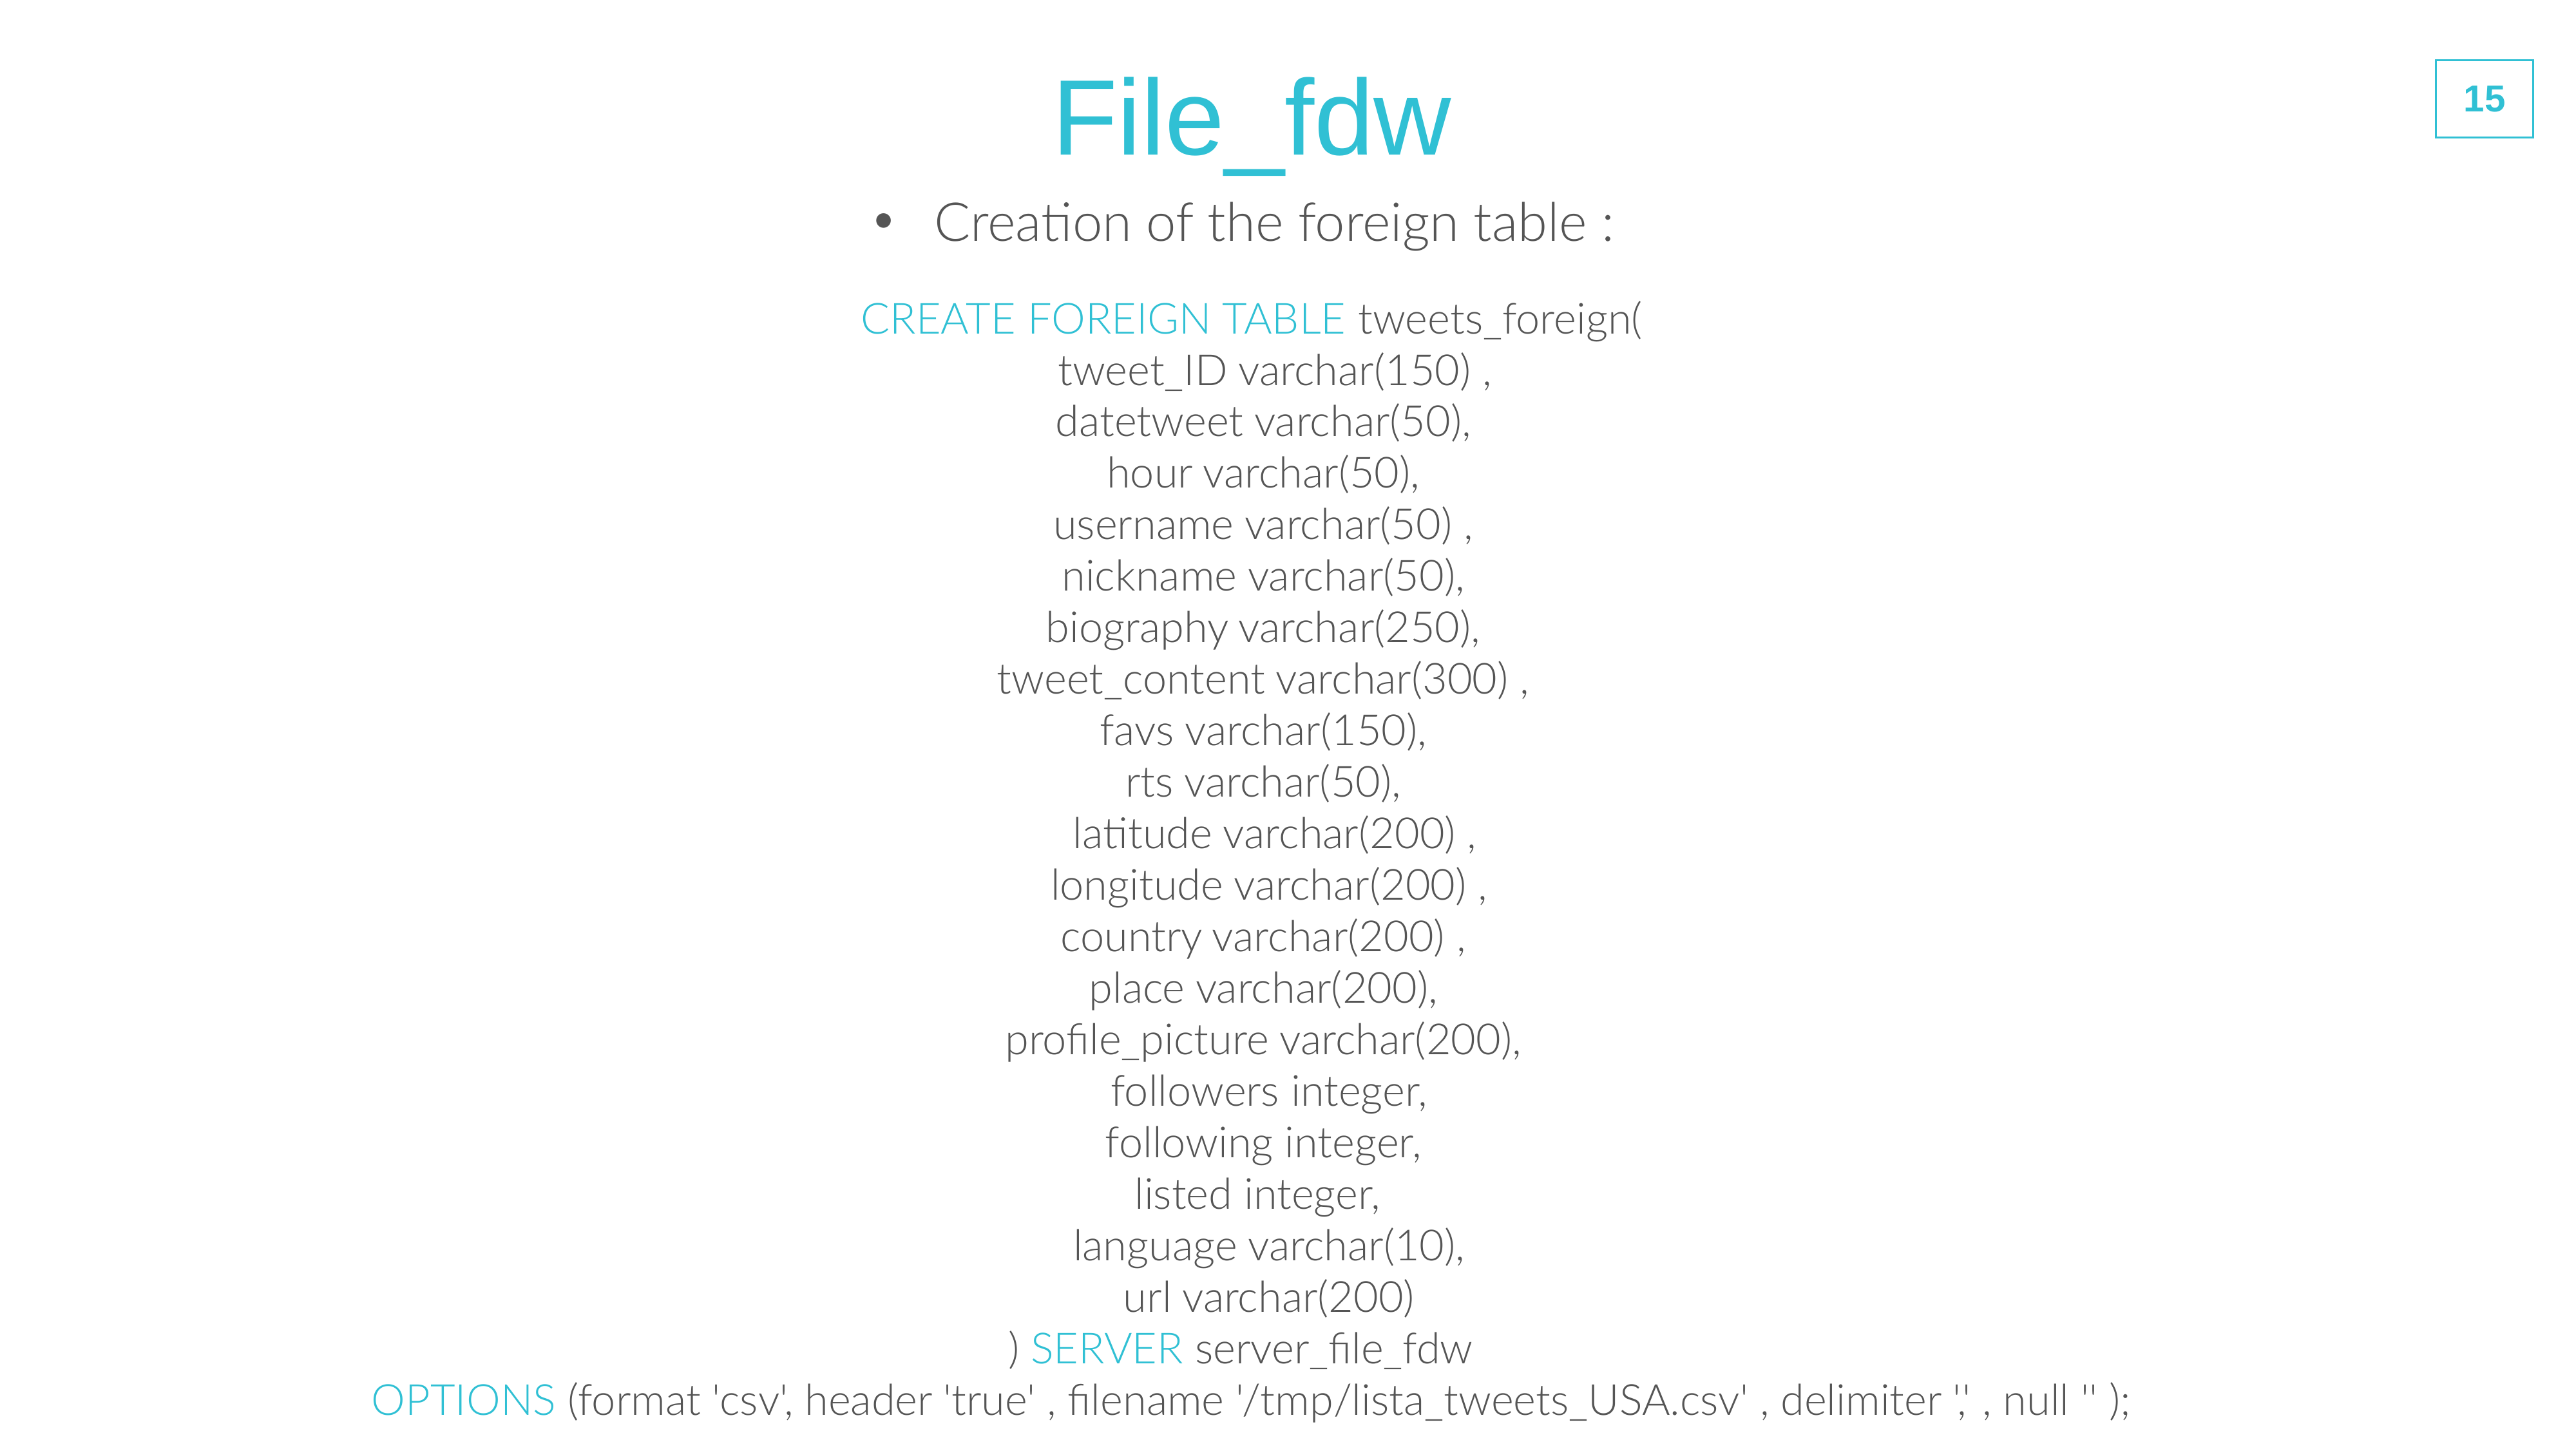

File_fdw
Creation of the foreign table :

CREATE FOREIGN TABLE tweets_foreign(
    tweet_ID varchar(150) ,
    datetweet varchar(50),
    hour varchar(50),
    username varchar(50) ,
    nickname varchar(50),
    biography varchar(250),
    tweet_content varchar(300) ,
    favs varchar(150),
    rts varchar(50),
    latitude varchar(200) ,
    longitude varchar(200) ,
    country varchar(200) ,
    place varchar(200),
    profile_picture varchar(200),
    followers integer,
    following integer,
    listed integer,
    language varchar(10),
    url varchar(200)
) SERVER server_file_fdw
OPTIONS (format 'csv', header 'true' , filename '/tmp/lista_tweets_USA.csv' , delimiter ',' , null '' );